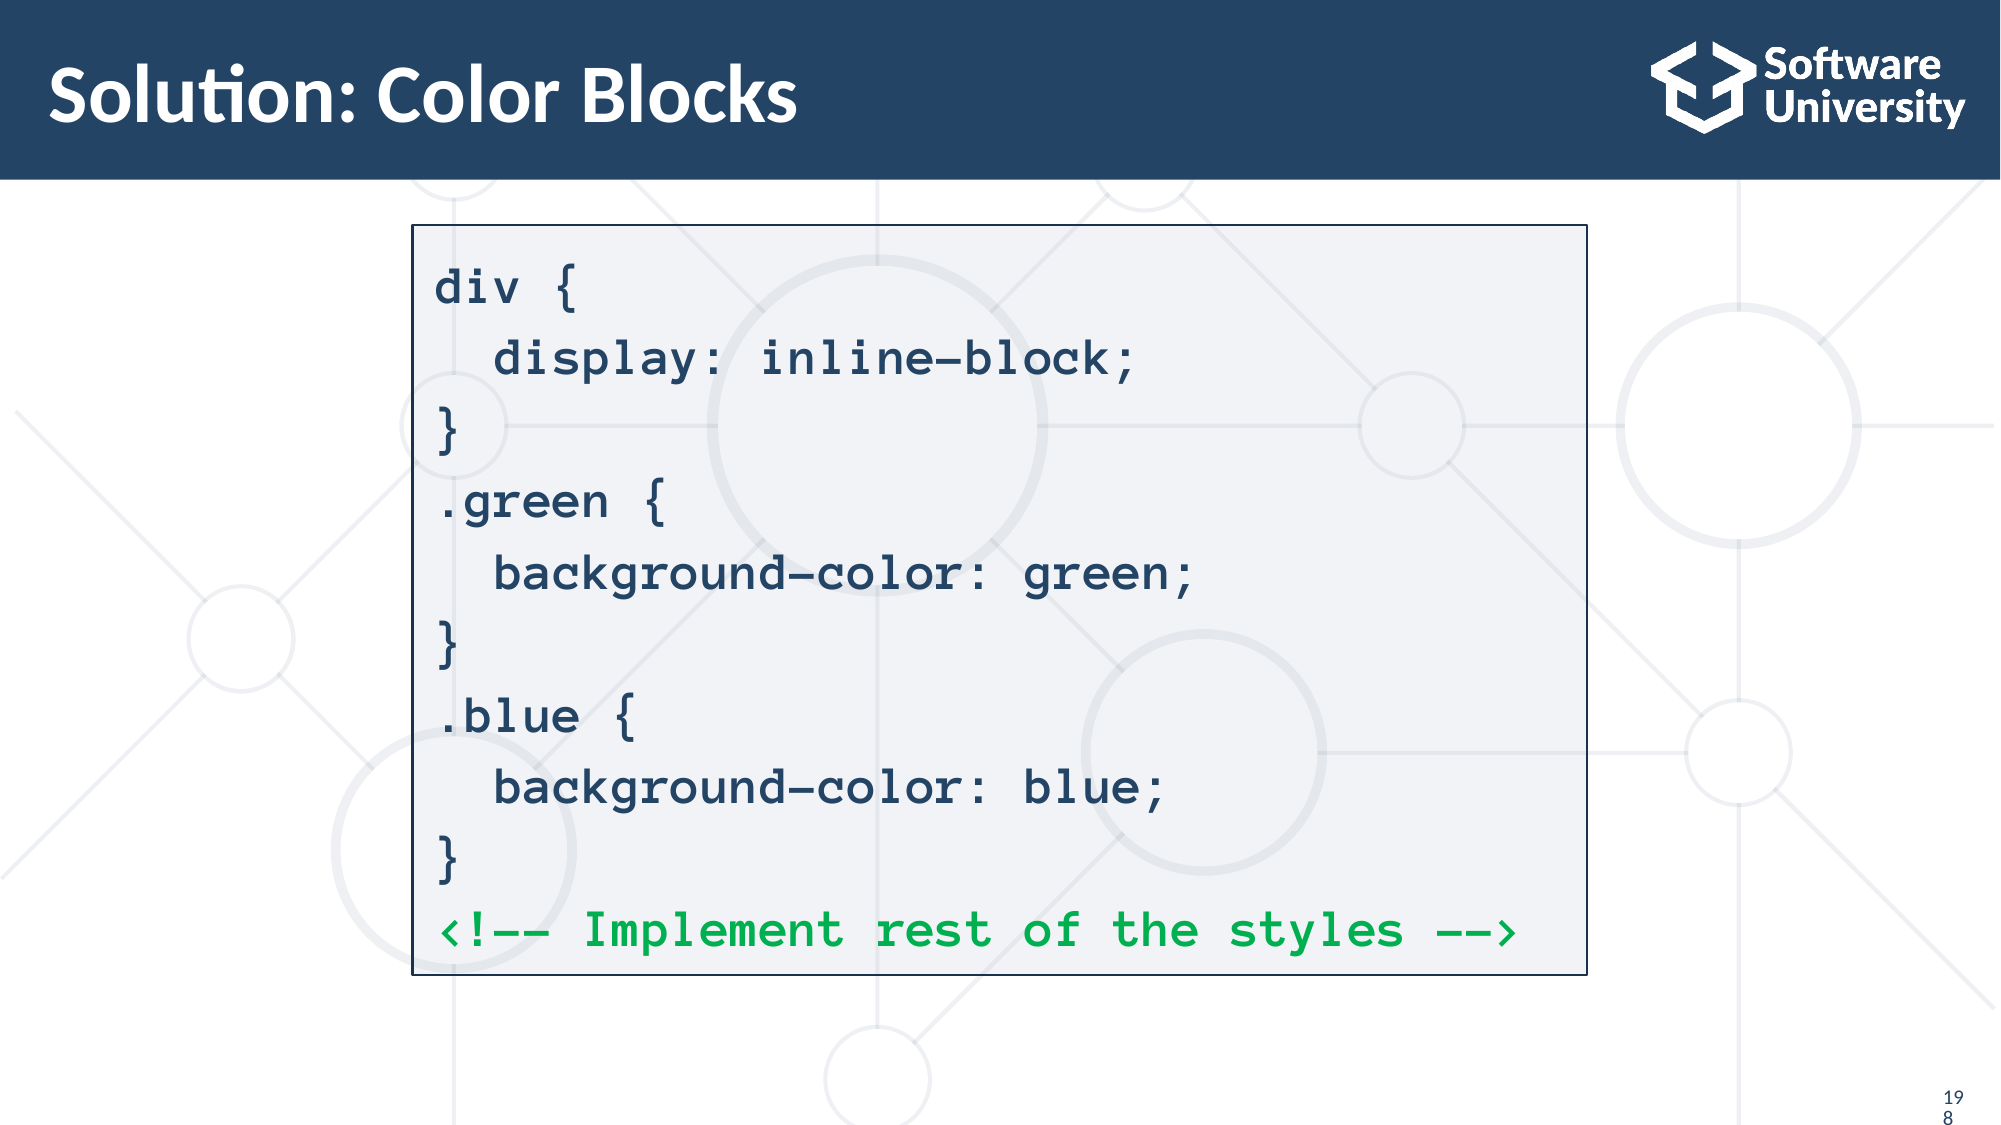

# Solution: Color Blocks
div {
  display: inline-block;
}
.green {
  background-color: green;
}
.blue {
  background-color: blue;
}
<!-- Implement rest of the styles -->
198